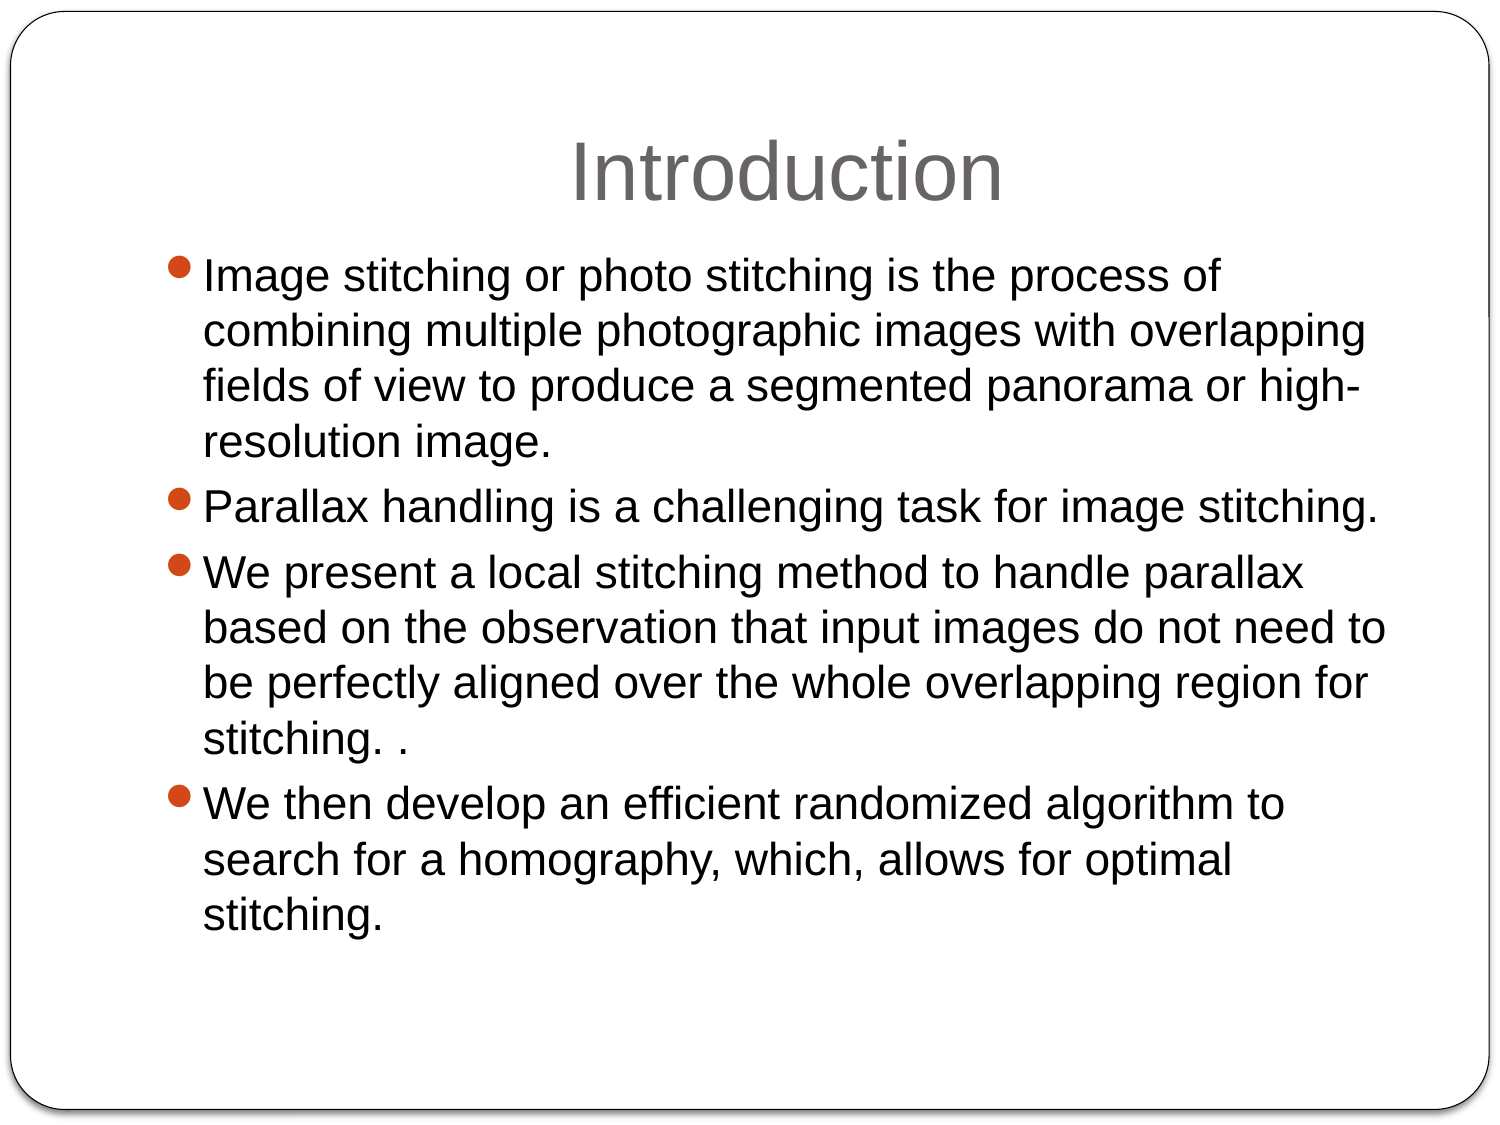

# Introduction
Image stitching or photo stitching is the process of combining multiple photographic images with overlapping fields of view to produce a segmented panorama or high-resolution image.
Parallax handling is a challenging task for image stitching.
We present a local stitching method to handle parallax based on the observation that input images do not need to be perfectly aligned over the whole overlapping region for stitching. .
We then develop an efficient randomized algorithm to search for a homography, which, allows for optimal stitching.